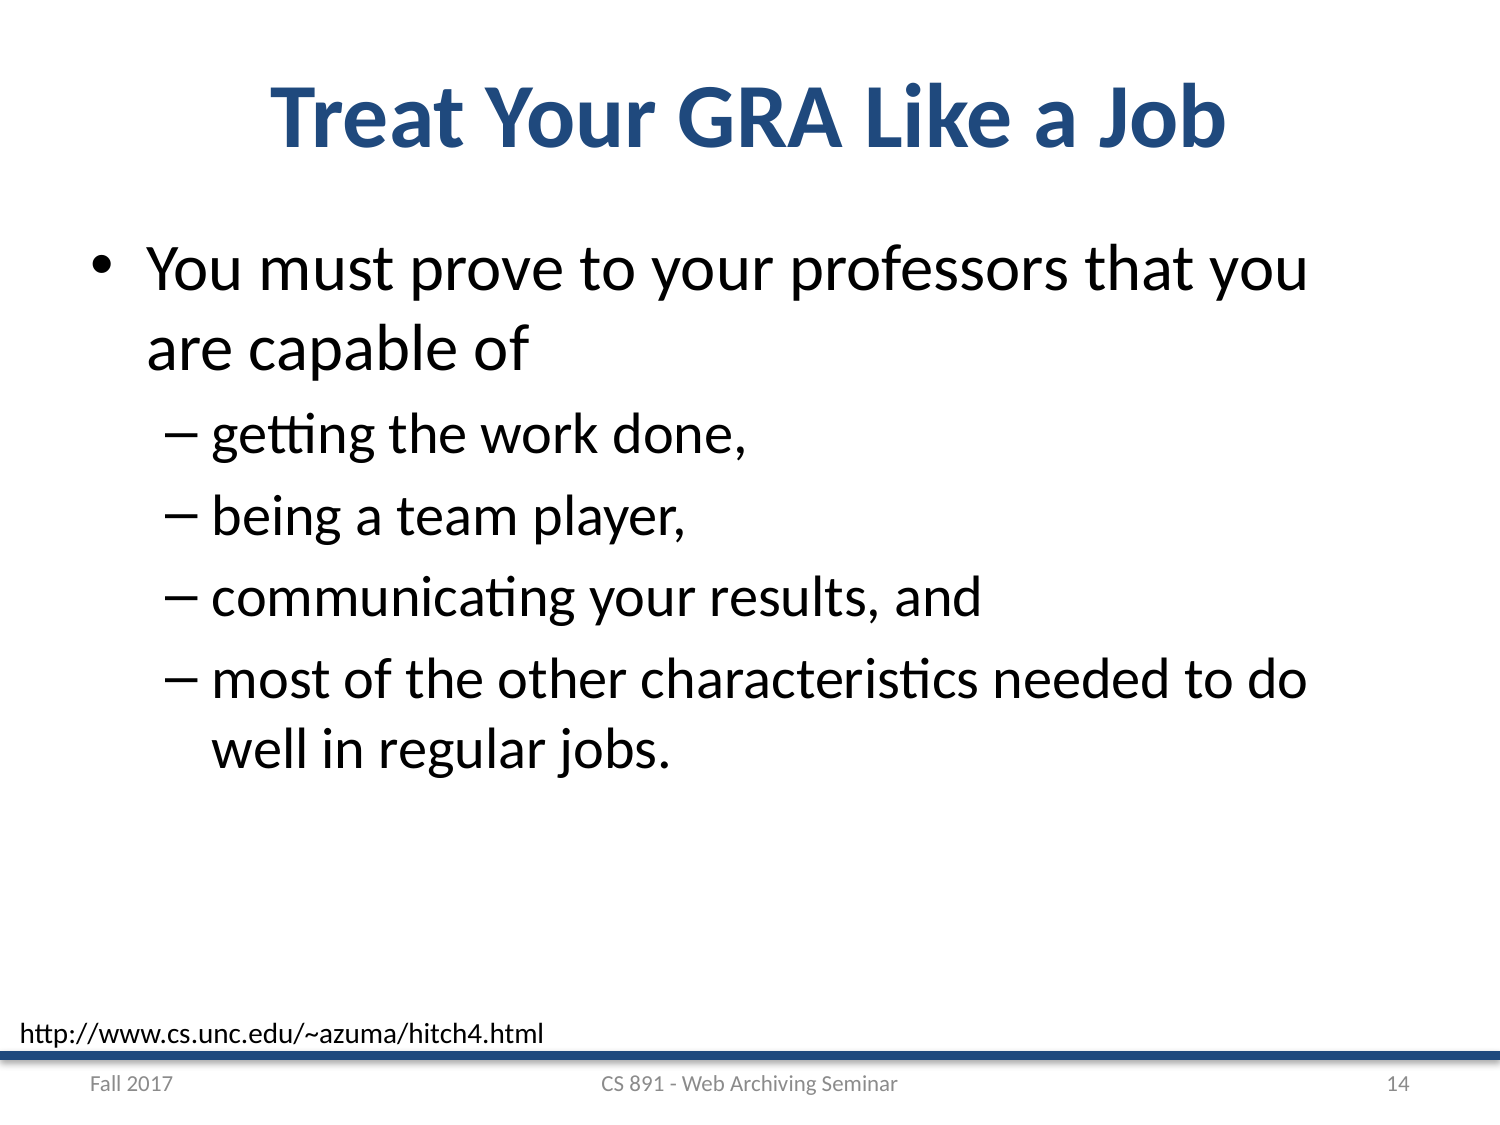

# Treat Your GRA Like a Job
You must prove to your professors that you are capable of
getting the work done,
being a team player,
communicating your results, and
most of the other characteristics needed to do well in regular jobs.
http://www.cs.unc.edu/~azuma/hitch4.html
Fall 2017
CS 891 - Web Archiving Seminar
14